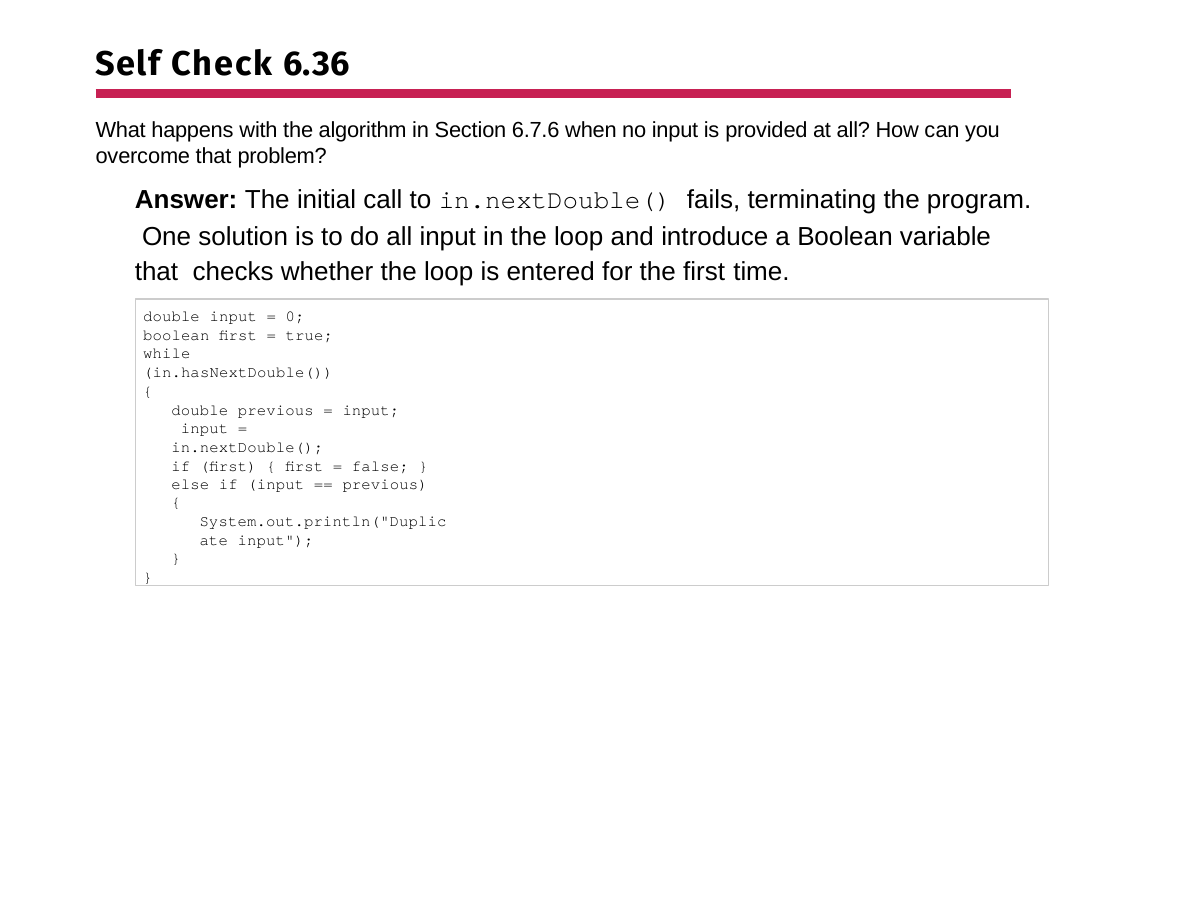

# Self Check 6.36
What happens with the algorithm in Section 6.7.6 when no input is provided at all? How can you  overcome that problem?
Answer: The initial call to in.nextDouble() fails, terminating the program.  One solution is to do all input in the loop and introduce a Boolean variable that  checks whether the loop is entered for the first time.
double input = 0;  boolean first = true;
while (in.hasNextDouble())
{
double previous = input;  input = in.nextDouble();
if (first) { first = false; }  else if (input == previous)
{
System.out.println("Duplicate input");
}
}